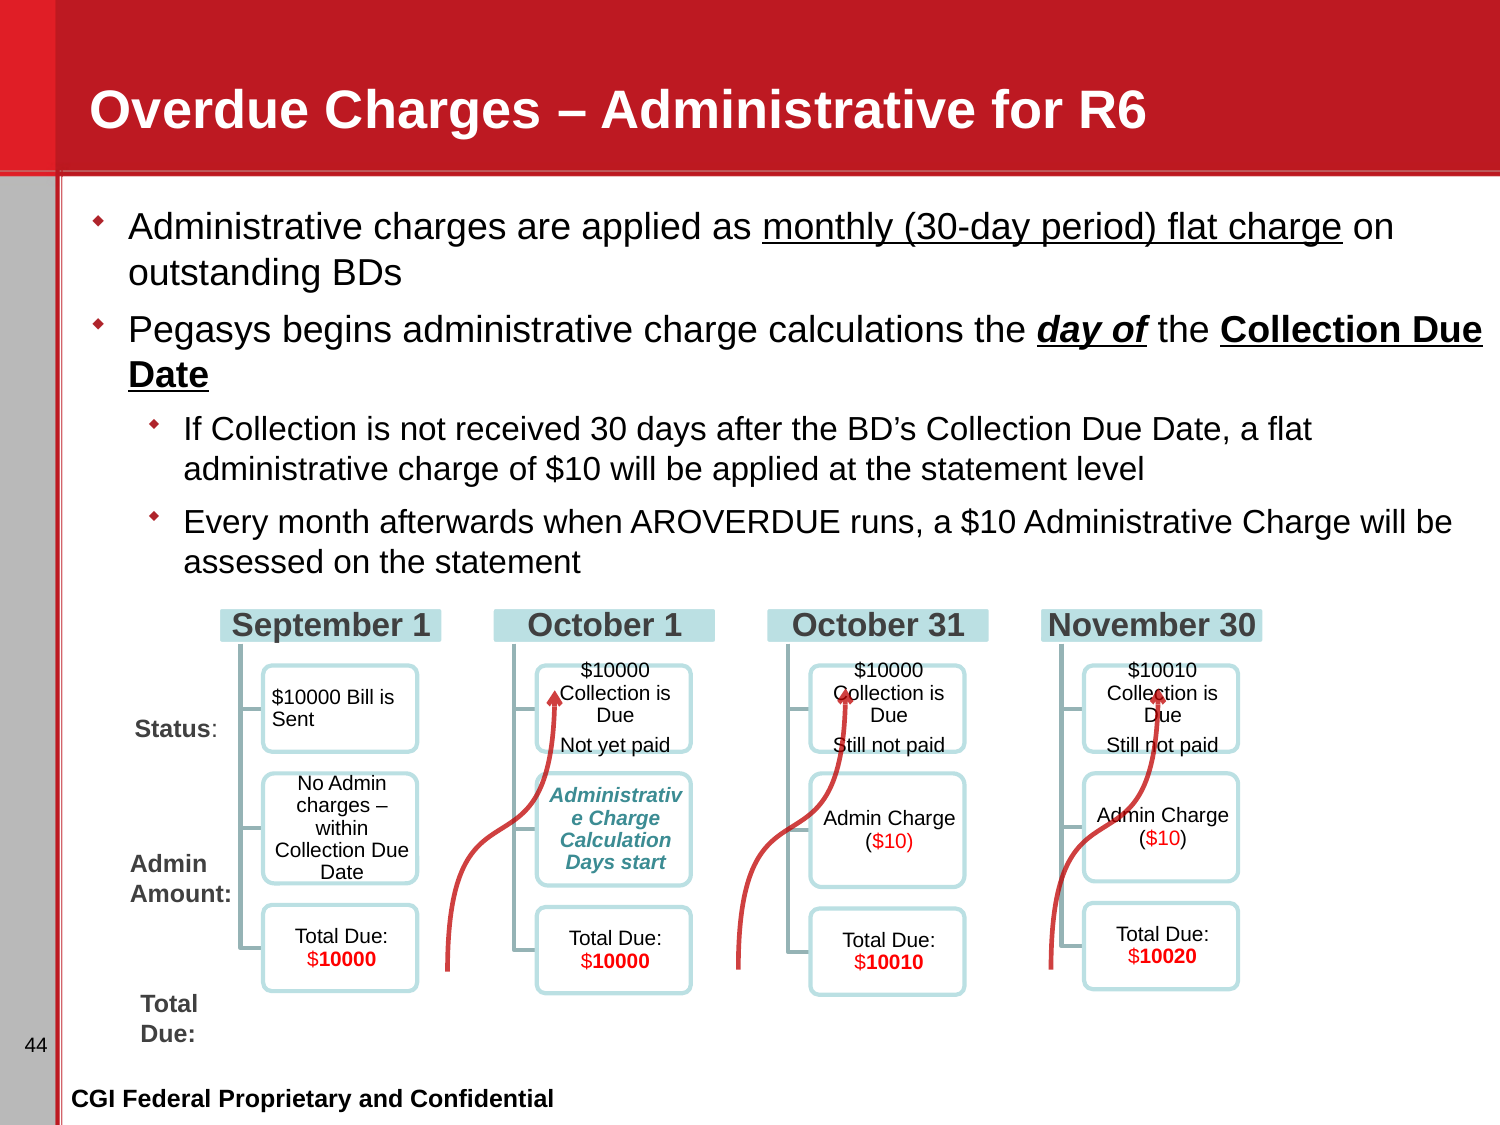

# Overdue Charges – Administrative for R6
Administrative charges are applied as monthly (30-day period) flat charge on outstanding BDs
Pegasys begins administrative charge calculations the day of the Collection Due Date
If Collection is not received 30 days after the BD’s Collection Due Date, a flat administrative charge of $10 will be applied at the statement level
Every month afterwards when AROVERDUE runs, a $10 Administrative Charge will be assessed on the statement
September 1
$10000 Bill is Sent
No Admin charges – within Collection Due Date
Total Due: $10000
October 1
$10000 Collection is Due
Not yet paid
Administrative Charge Calculation Days start
Total Due: $10000
October 31
$10000 Collection is Due
Still not paid
Admin Charge ($10)
Total Due: $10010
November 30
$10010 Collection is Due
Still not paid
Admin Charge ($10)
Total Due: $10020
Status:
Admin
Amount:
Total
Due:

44
CGI Federal Proprietary and Confidential